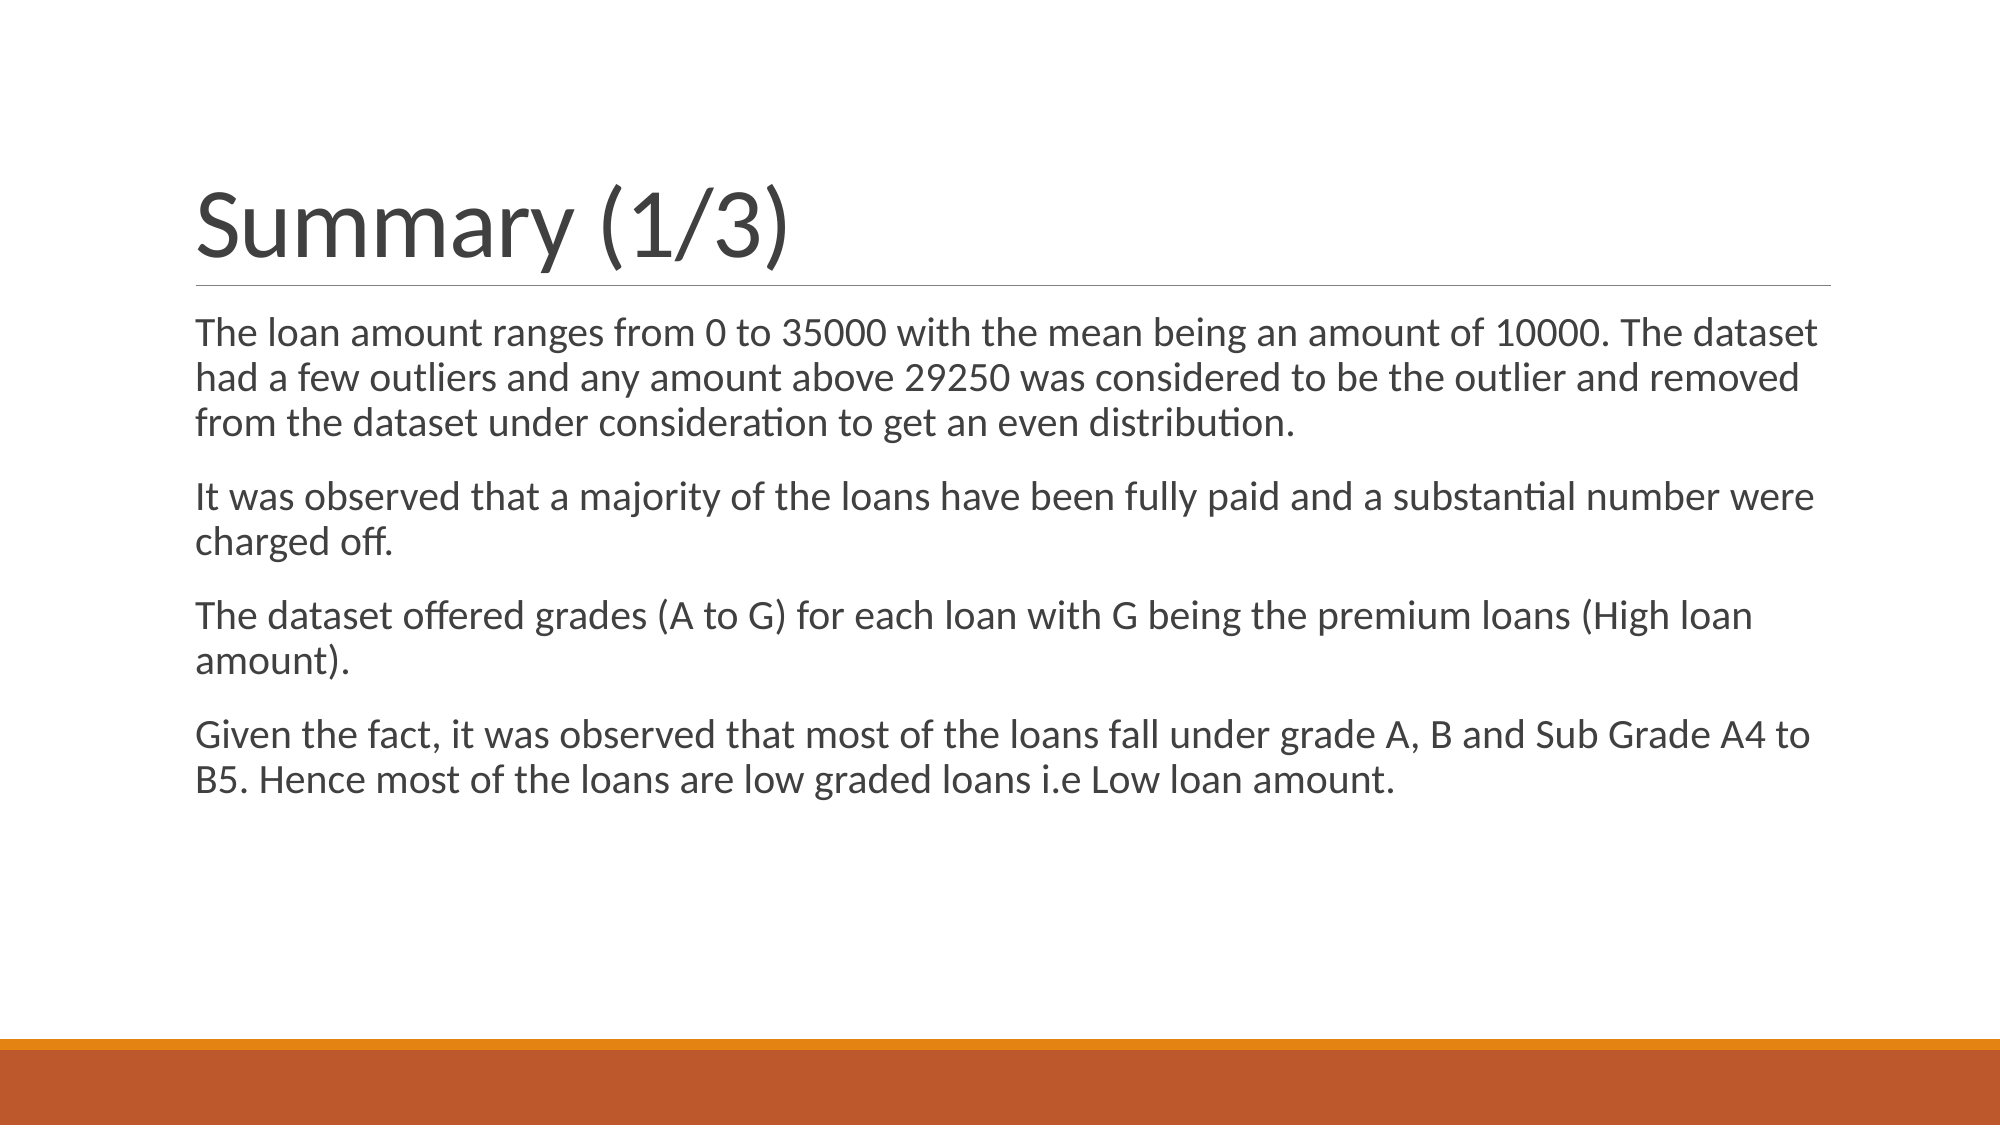

# Summary (1/3)
The loan amount ranges from 0 to 35000 with the mean being an amount of 10000. The dataset had a few outliers and any amount above 29250 was considered to be the outlier and removed from the dataset under consideration to get an even distribution.
It was observed that a majority of the loans have been fully paid and a substantial number were charged off.
The dataset offered grades (A to G) for each loan with G being the premium loans (High loan amount).
Given the fact, it was observed that most of the loans fall under grade A, B and Sub Grade A4 to B5. Hence most of the loans are low graded loans i.e Low loan amount.